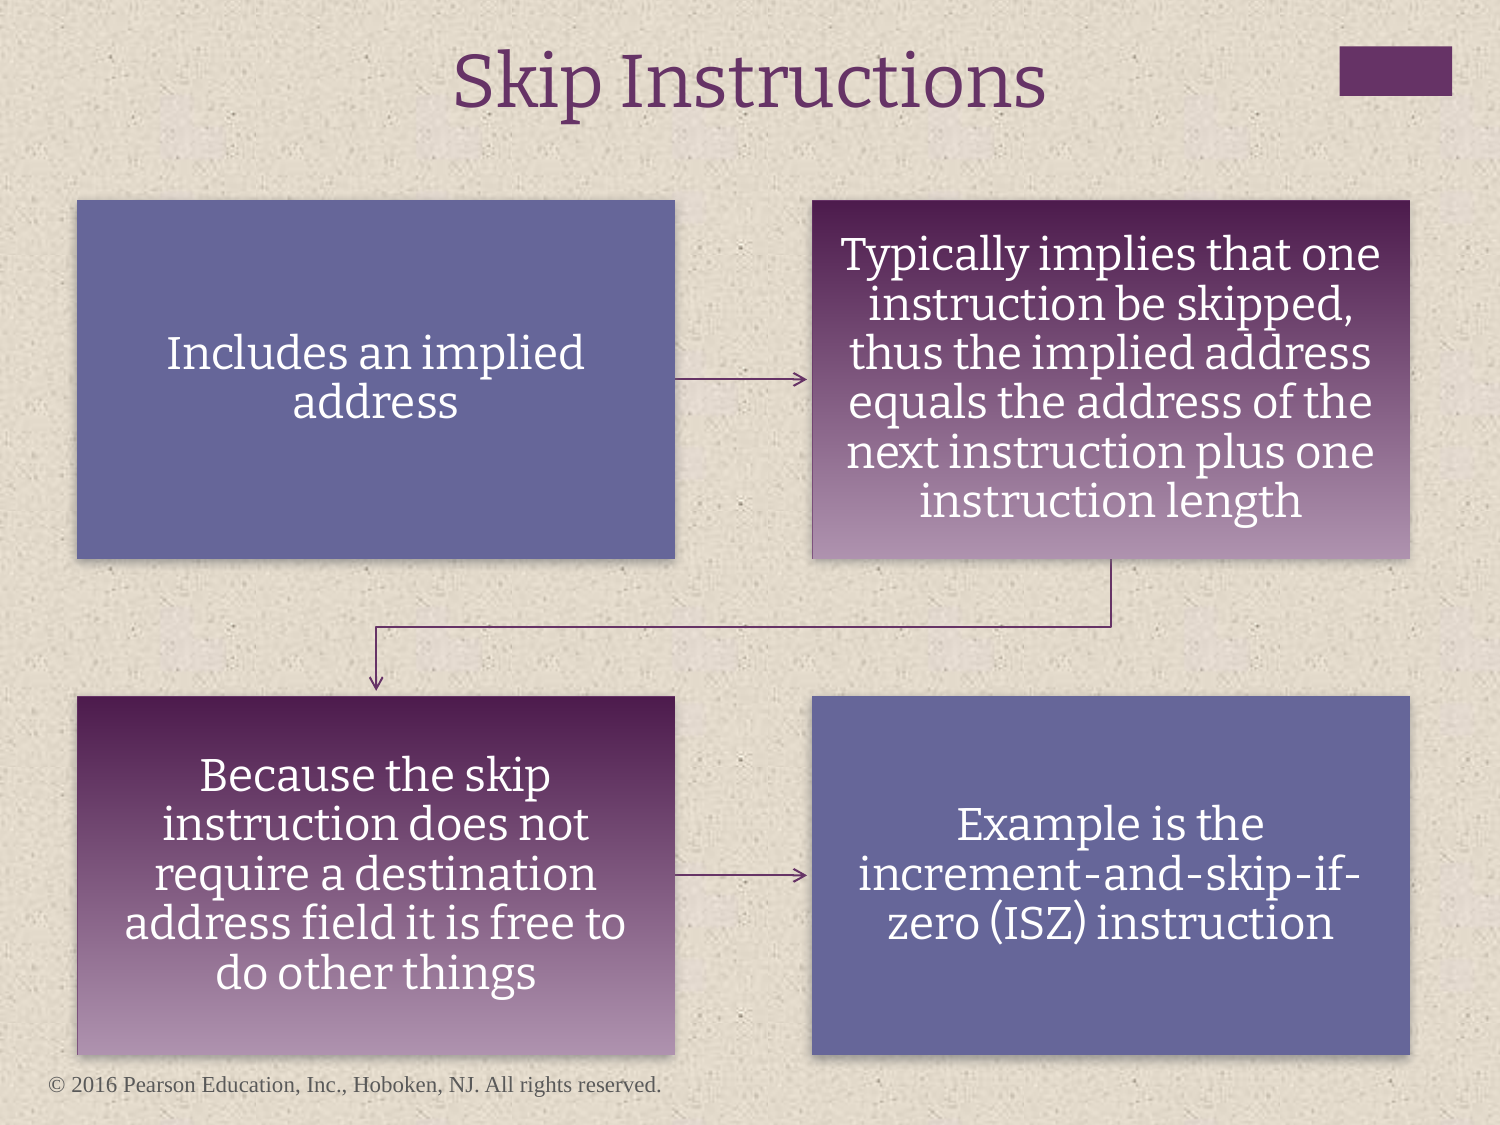

Skip Instructions

Includes an implied address

Typically implies that one instruction be skipped, thus the implied address equals the address of the next instruction plus one instruction length

Because the skip instruction does not require a destination address field it is free to do other things
Example is the increment-and-skip-if-zero (ISZ) instruction
© 2016 Pearson Education, Inc., Hoboken, NJ. All rights reserved.